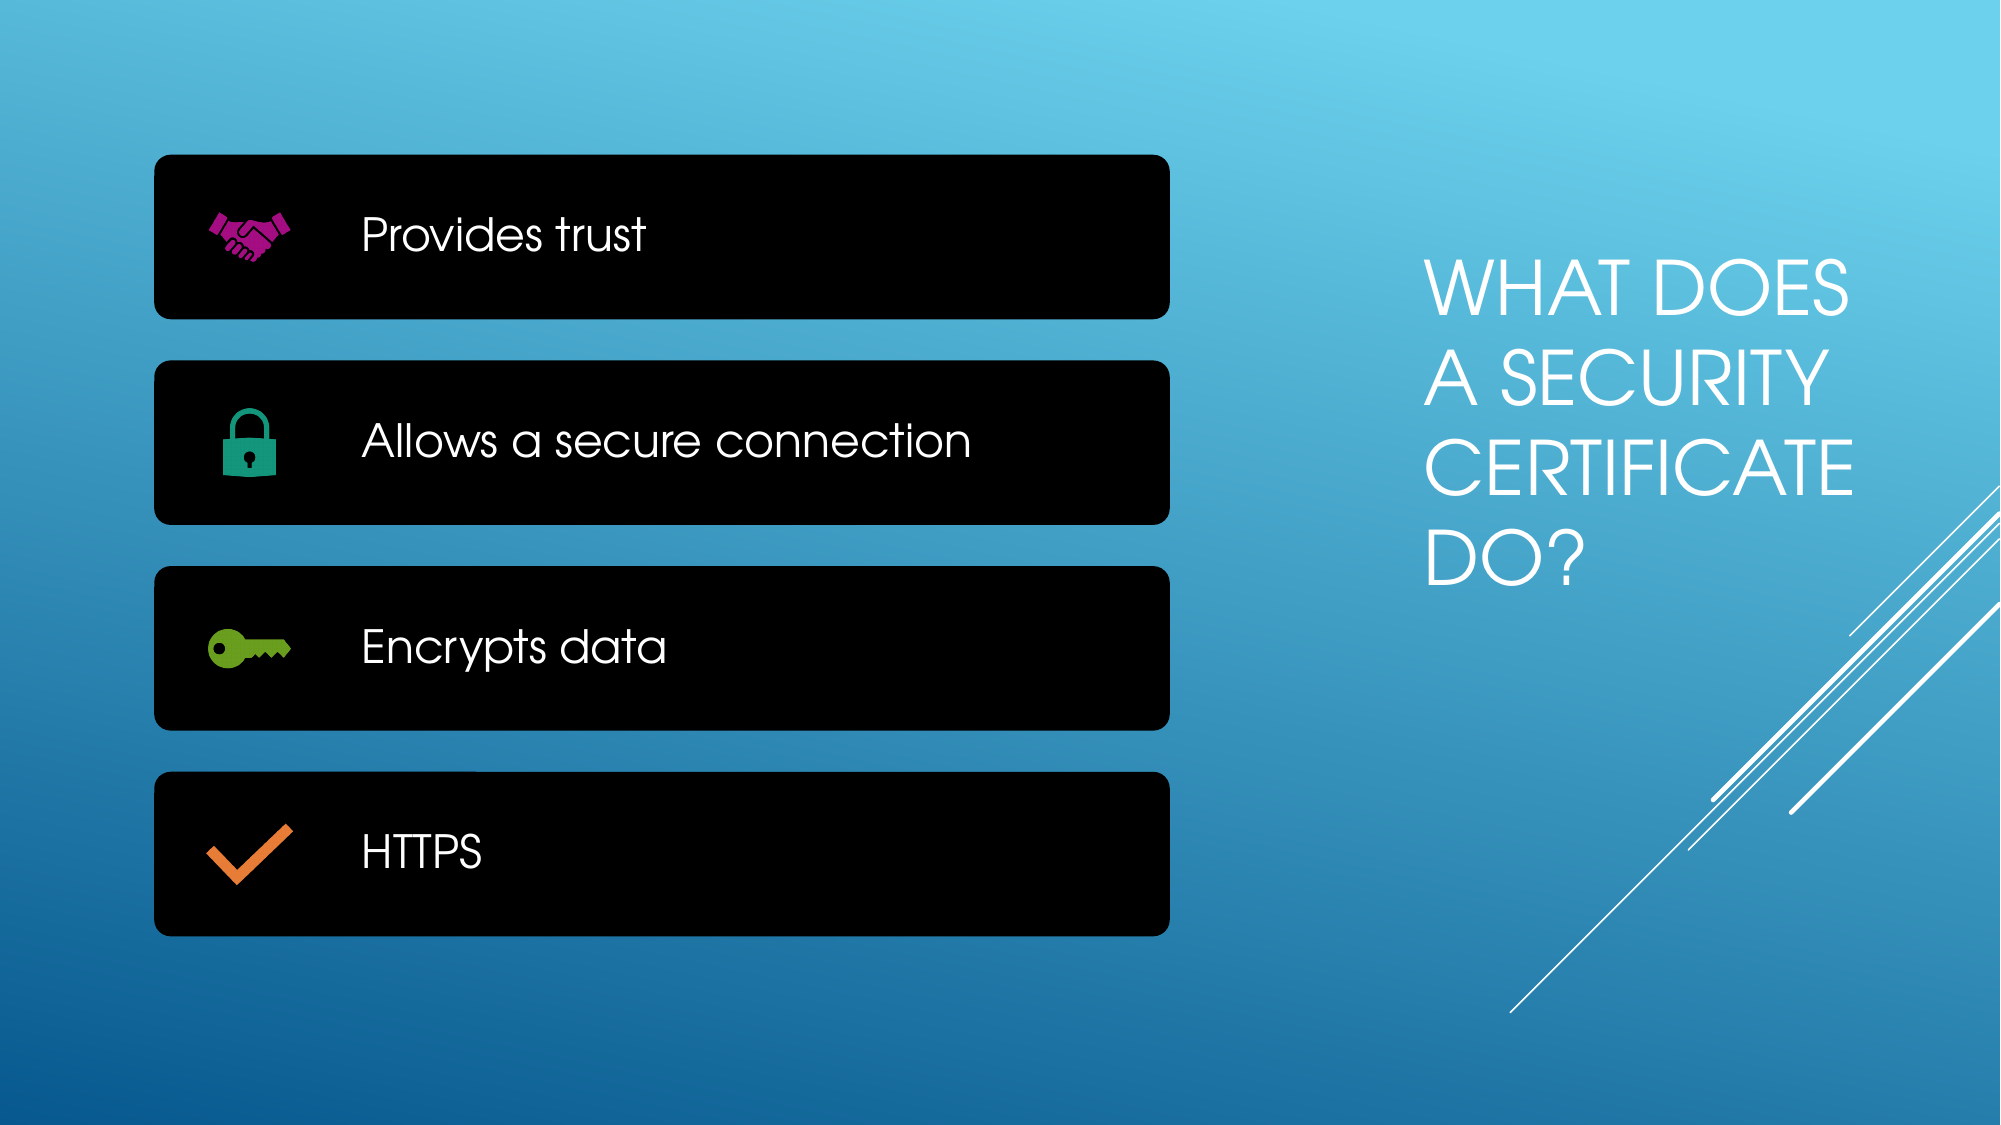

Provides trust
Allows a secure connection
Encrypts data
HTTPS
# What does a security certificate do?